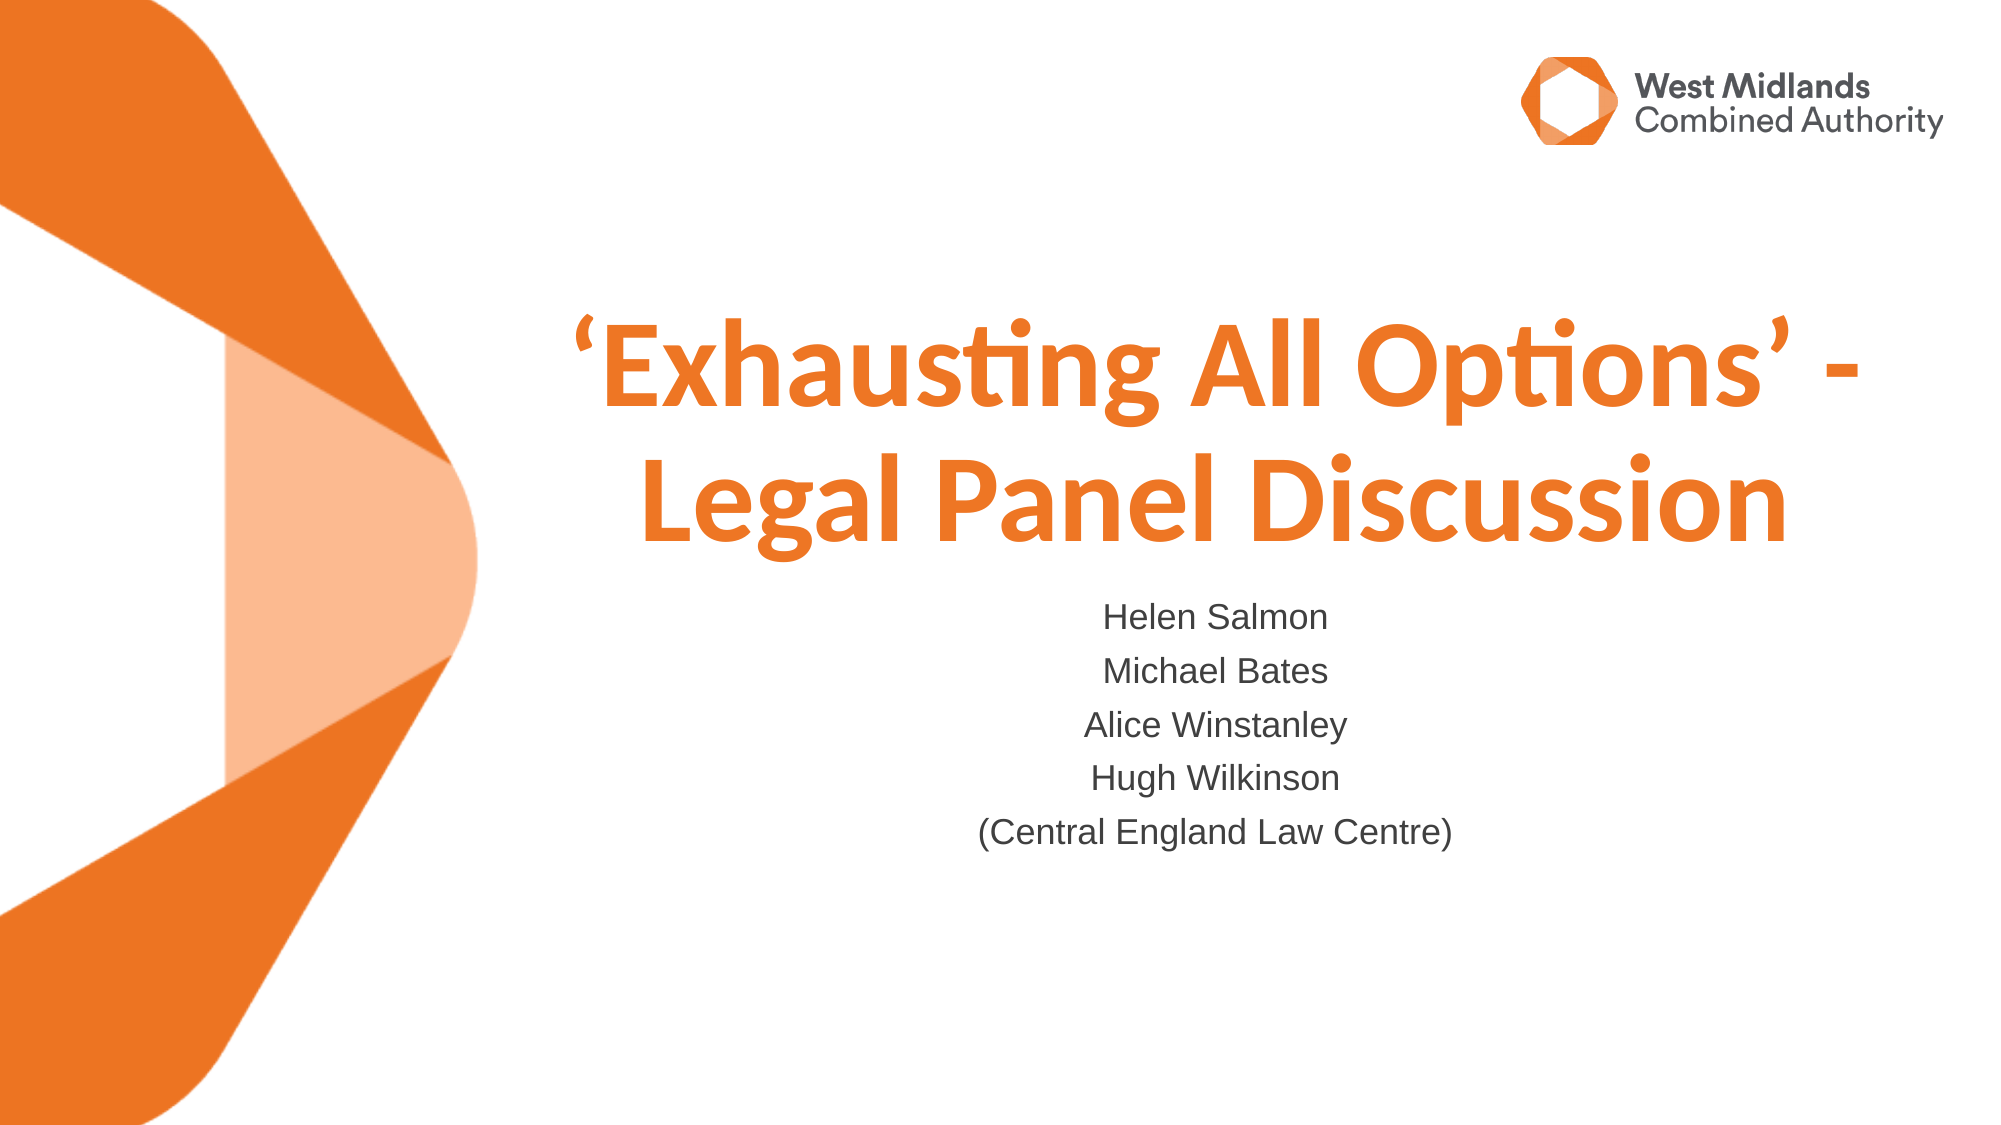

# ‘Exhausting All Options’ - Legal Panel Discussion
Helen Salmon
Michael Bates
Alice Winstanley
Hugh Wilkinson
(Central England Law Centre)